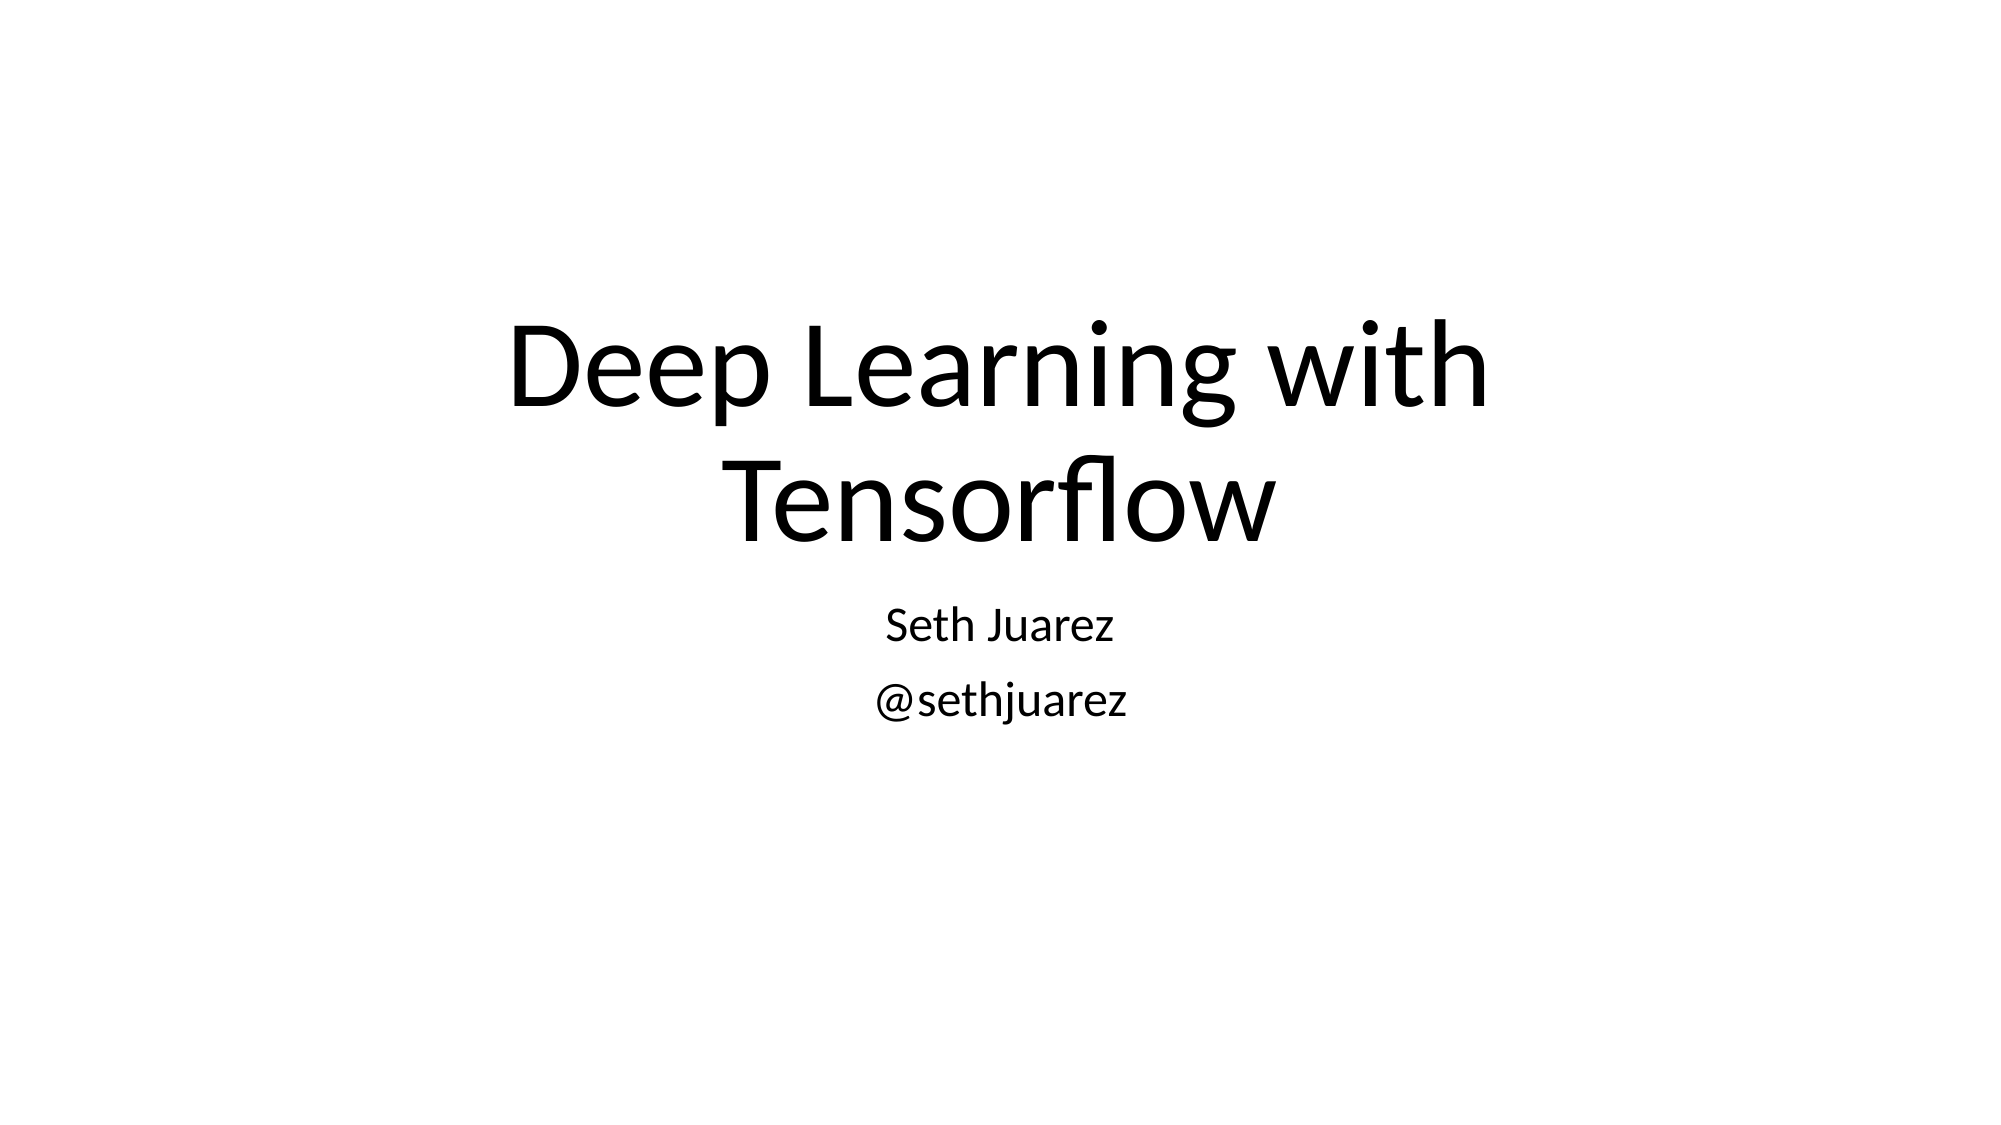

# Deep Learning with Tensorflow
Seth Juarez
@sethjuarez